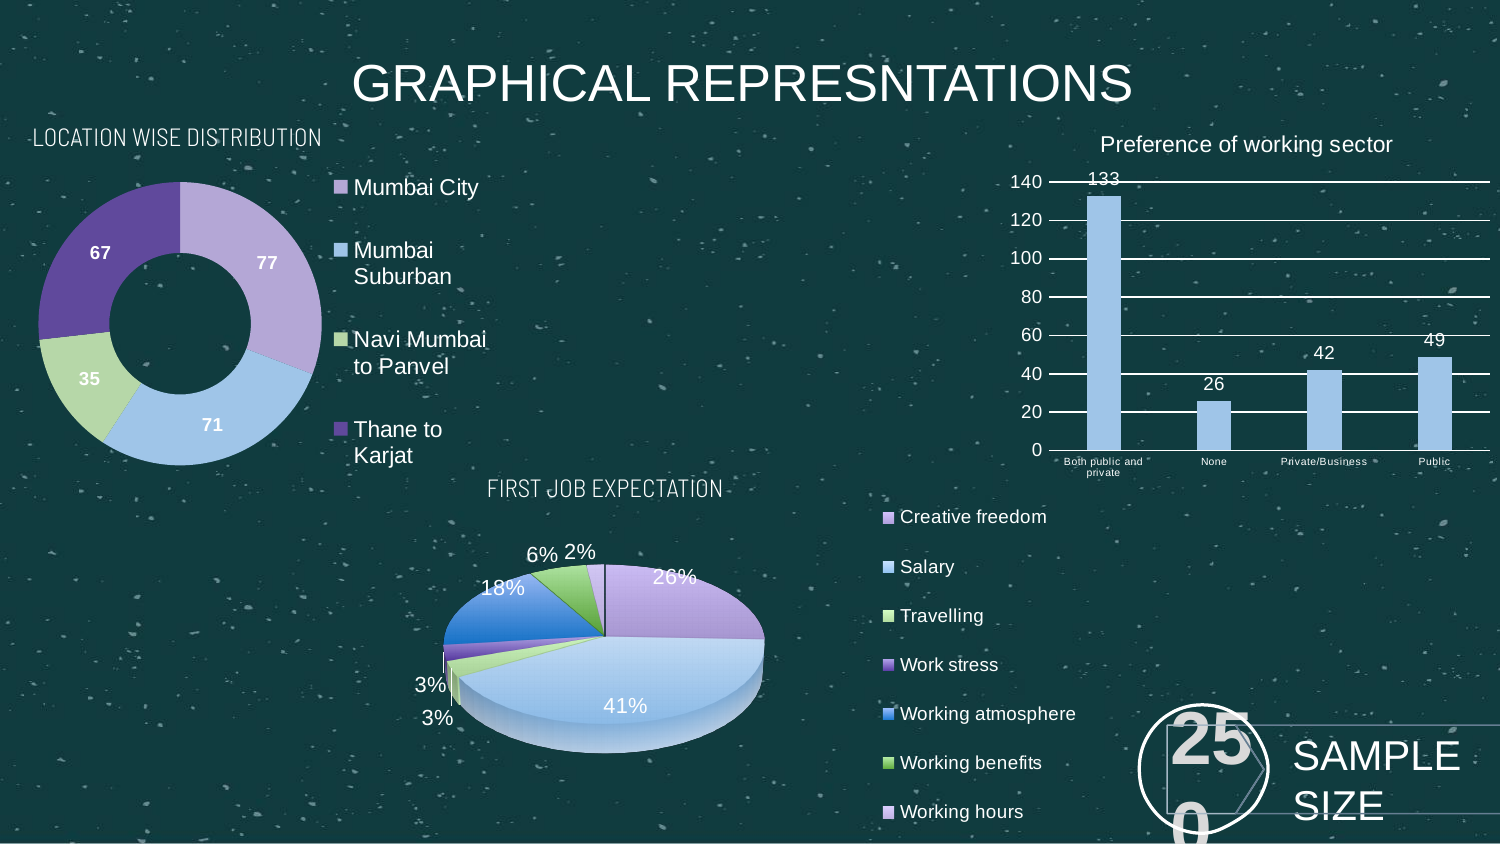

GRAPHICAL REPRESNTATIONS

### Chart

| Category | Total |
|---|---|
| Mumbai City | 77.0 |
| Mumbai Suburban | 71.0 |
| Navi Mumbai to Panvel | 35.0 |
| Thane to Karjat | 67.0 |
LOCATION WISE DISTRIBUTION

### Chart: Preference of working sector

| Category | Total |
|---|---|
| Both public and private | 133.0 |
| None | 26.0 |
| Private/Business | 42.0 |
| Public | 49.0 |

[unsupported chart]

FIRST JOB EXPECTATION

250
SAMPLE SIZE